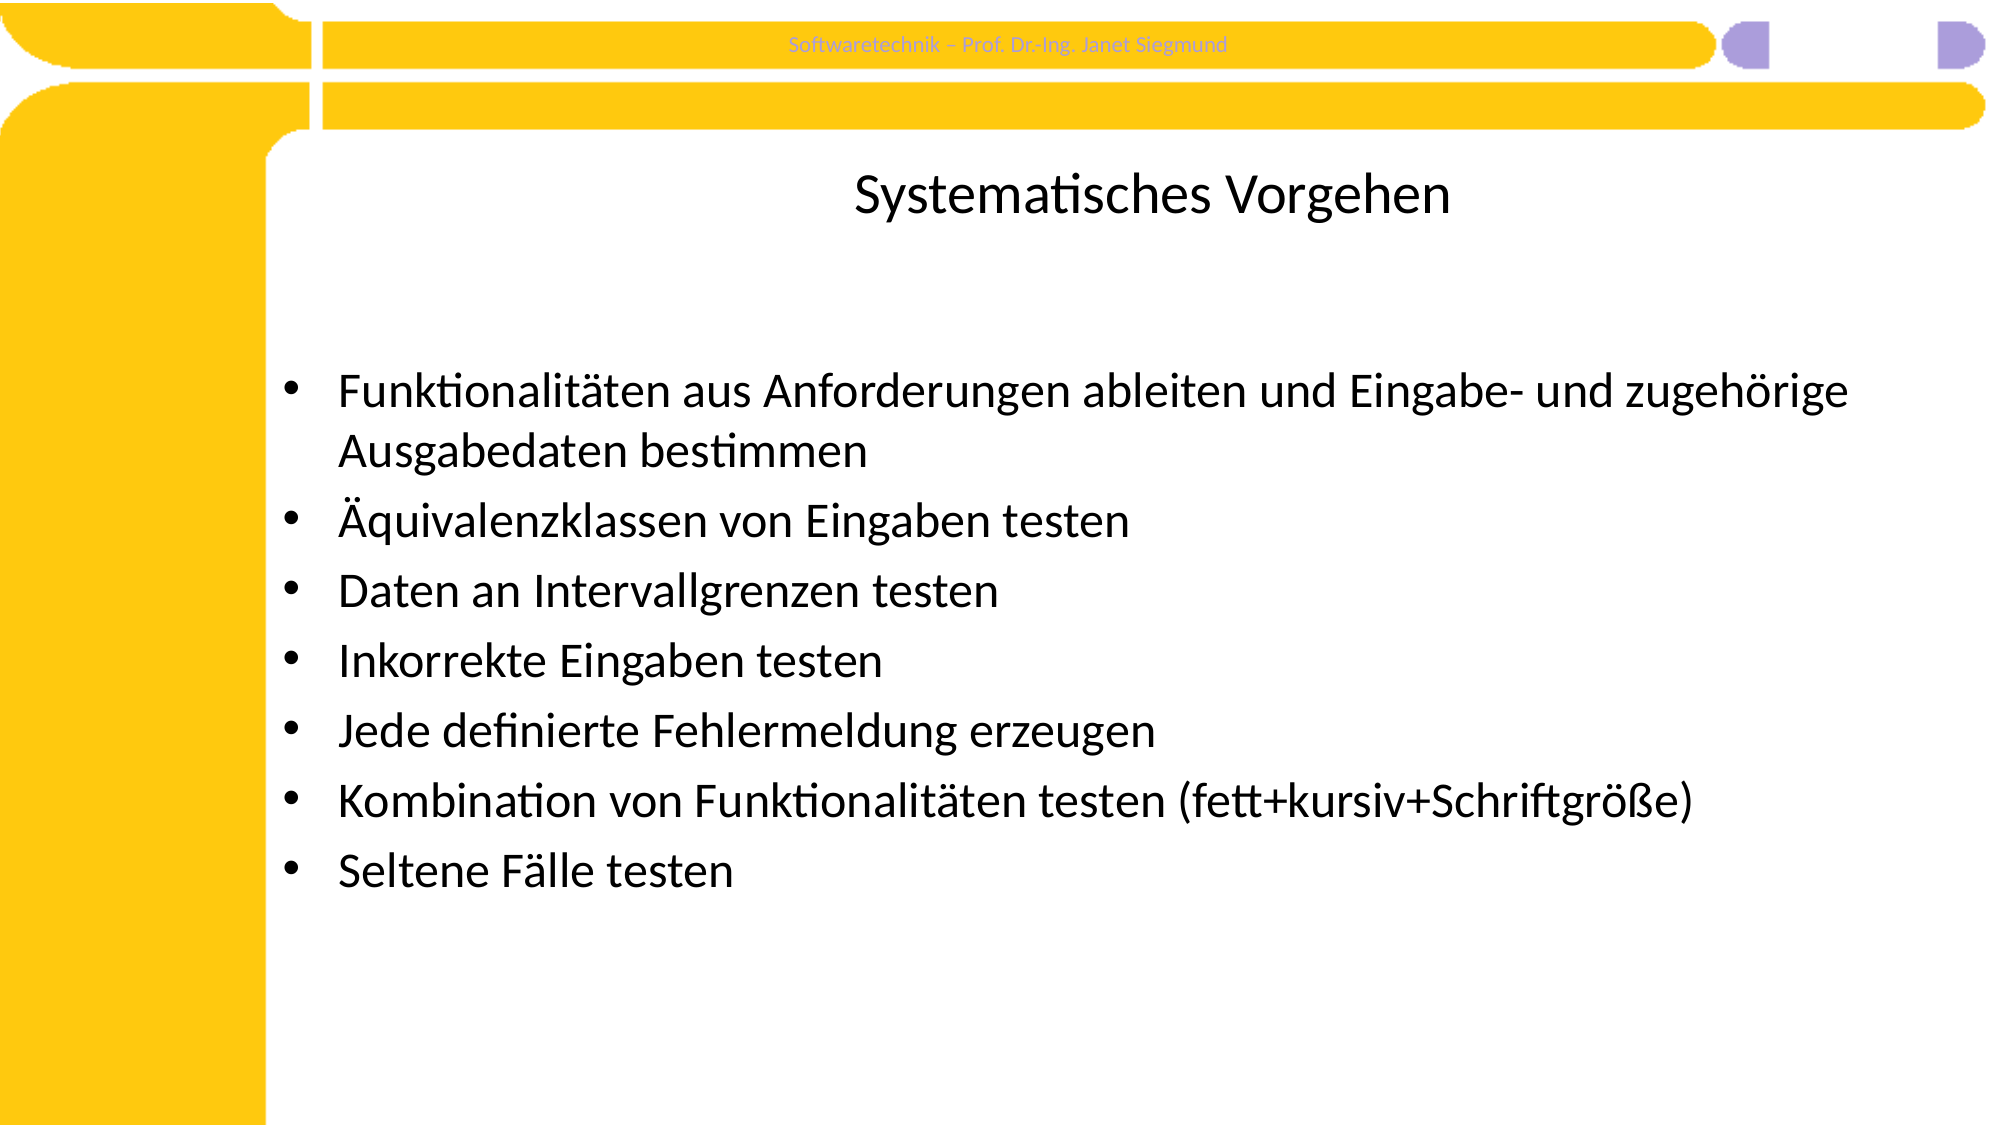

# Systematisches Vorgehen
Funktionalitäten aus Anforderungen ableiten und Eingabe- und zugehörige Ausgabedaten bestimmen
Äquivalenzklassen von Eingaben testen
Daten an Intervallgrenzen testen
Inkorrekte Eingaben testen
Jede definierte Fehlermeldung erzeugen
Kombination von Funktionalitäten testen (fett+kursiv+Schriftgröße)
Seltene Fälle testen